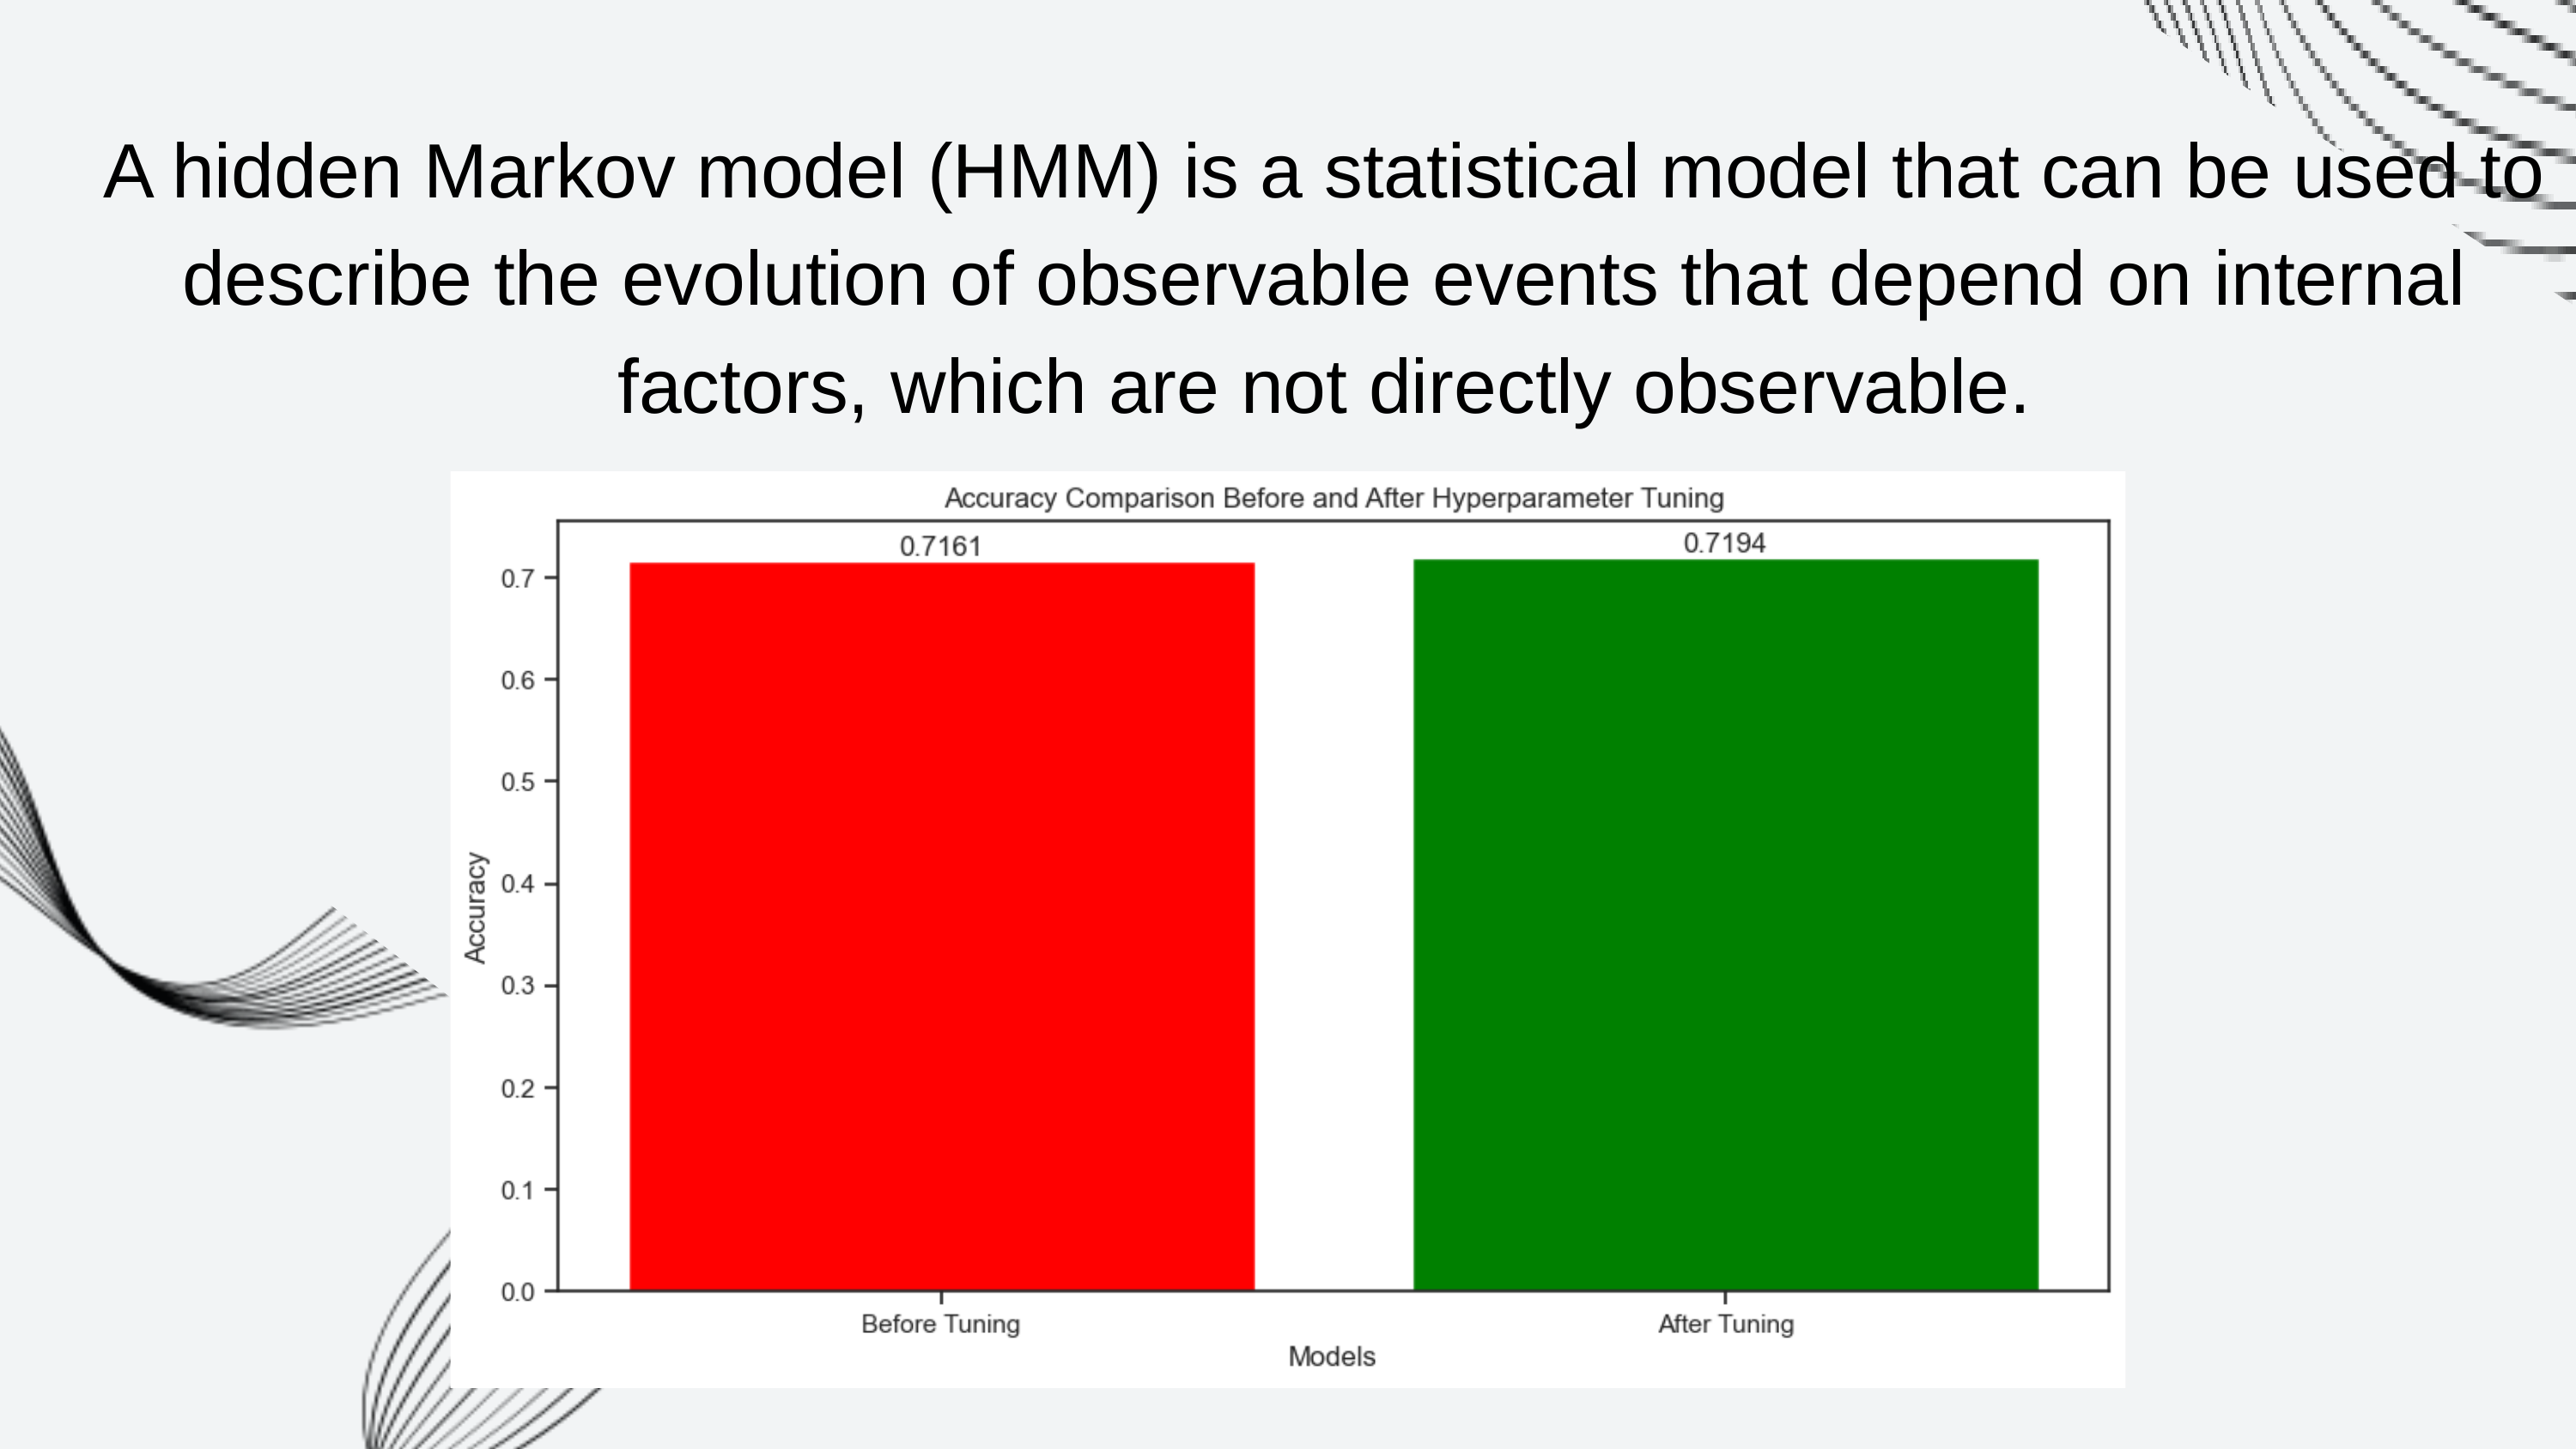

A hidden Markov model (HMM) is a statistical model that can be used to describe the evolution of observable events that depend on internal factors, which are not directly observable.